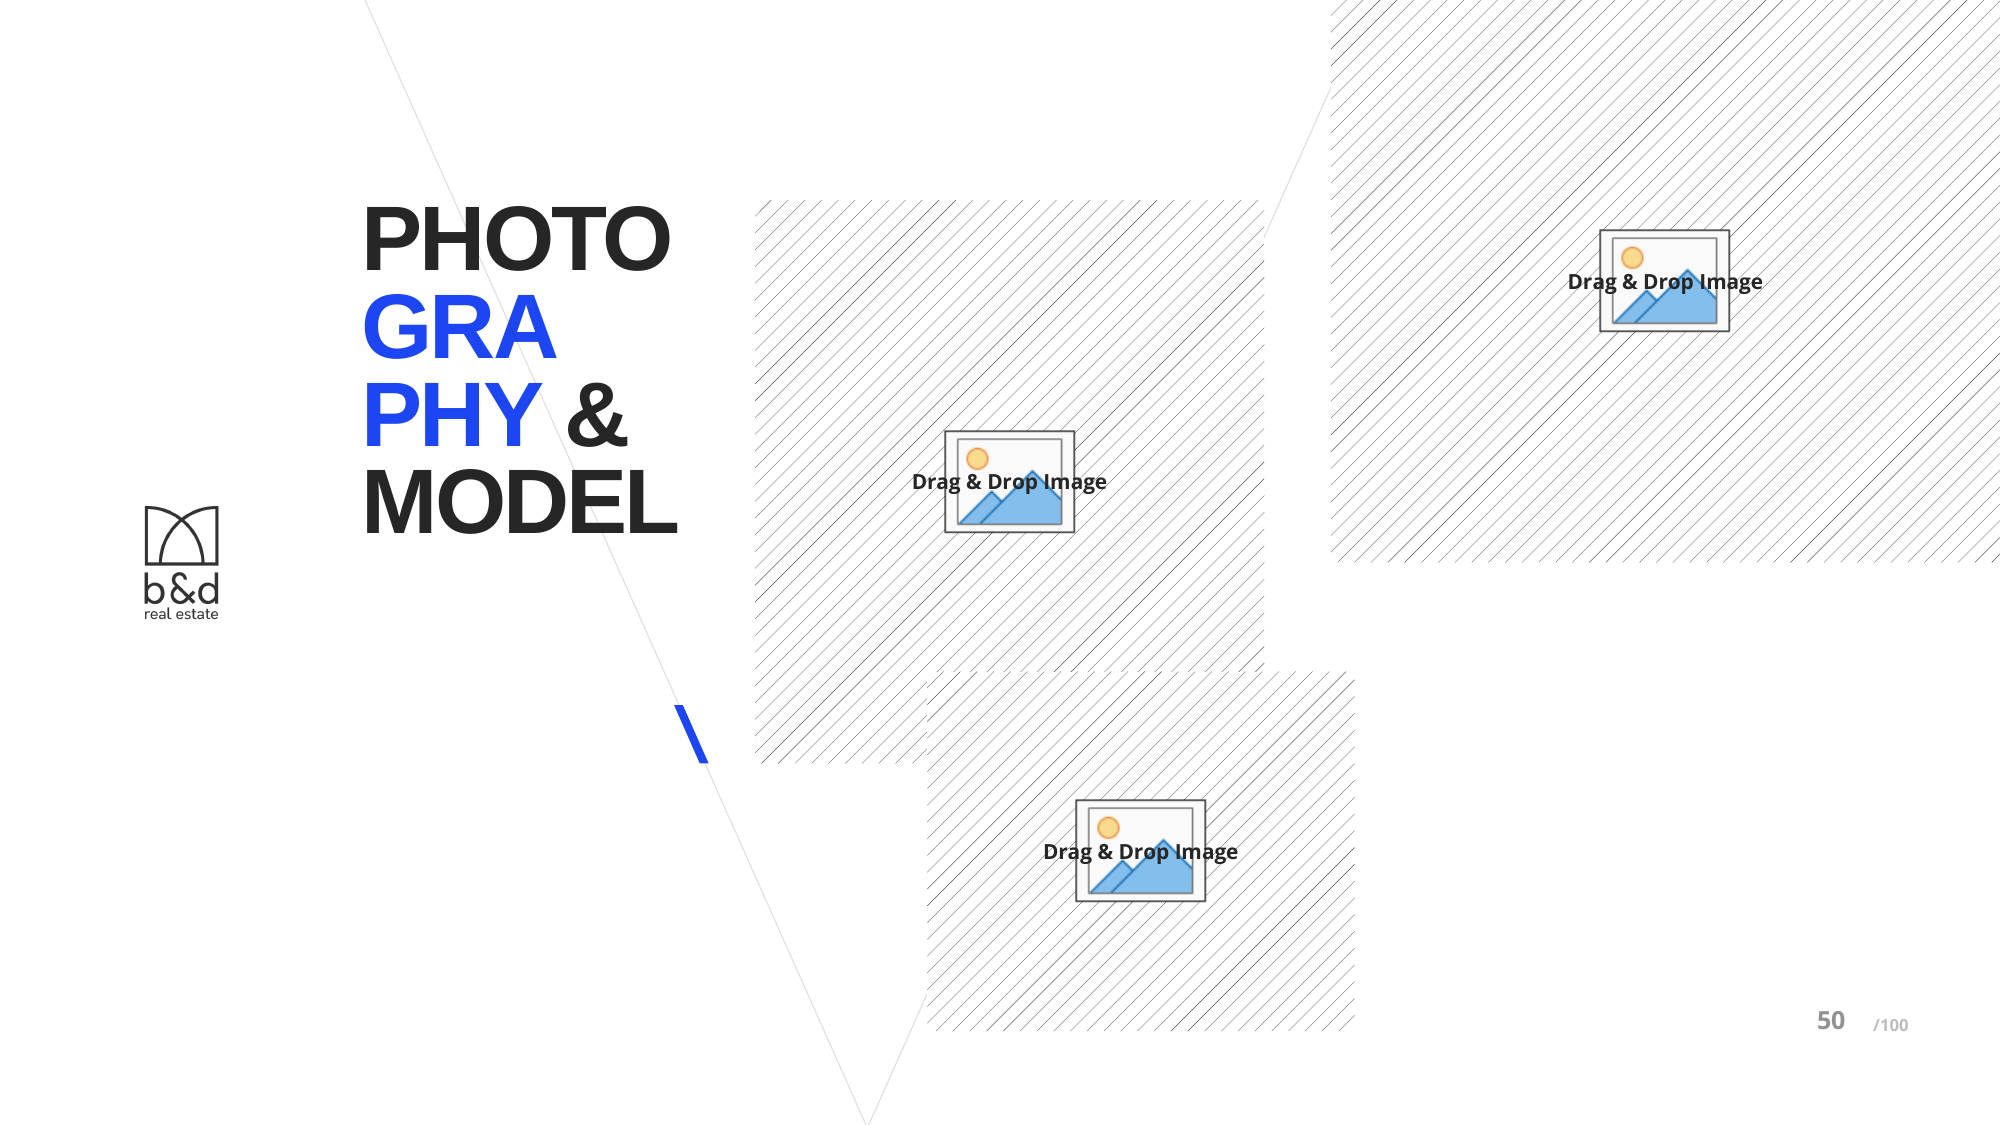

# PHOTO GRA PHY & MODEL

50